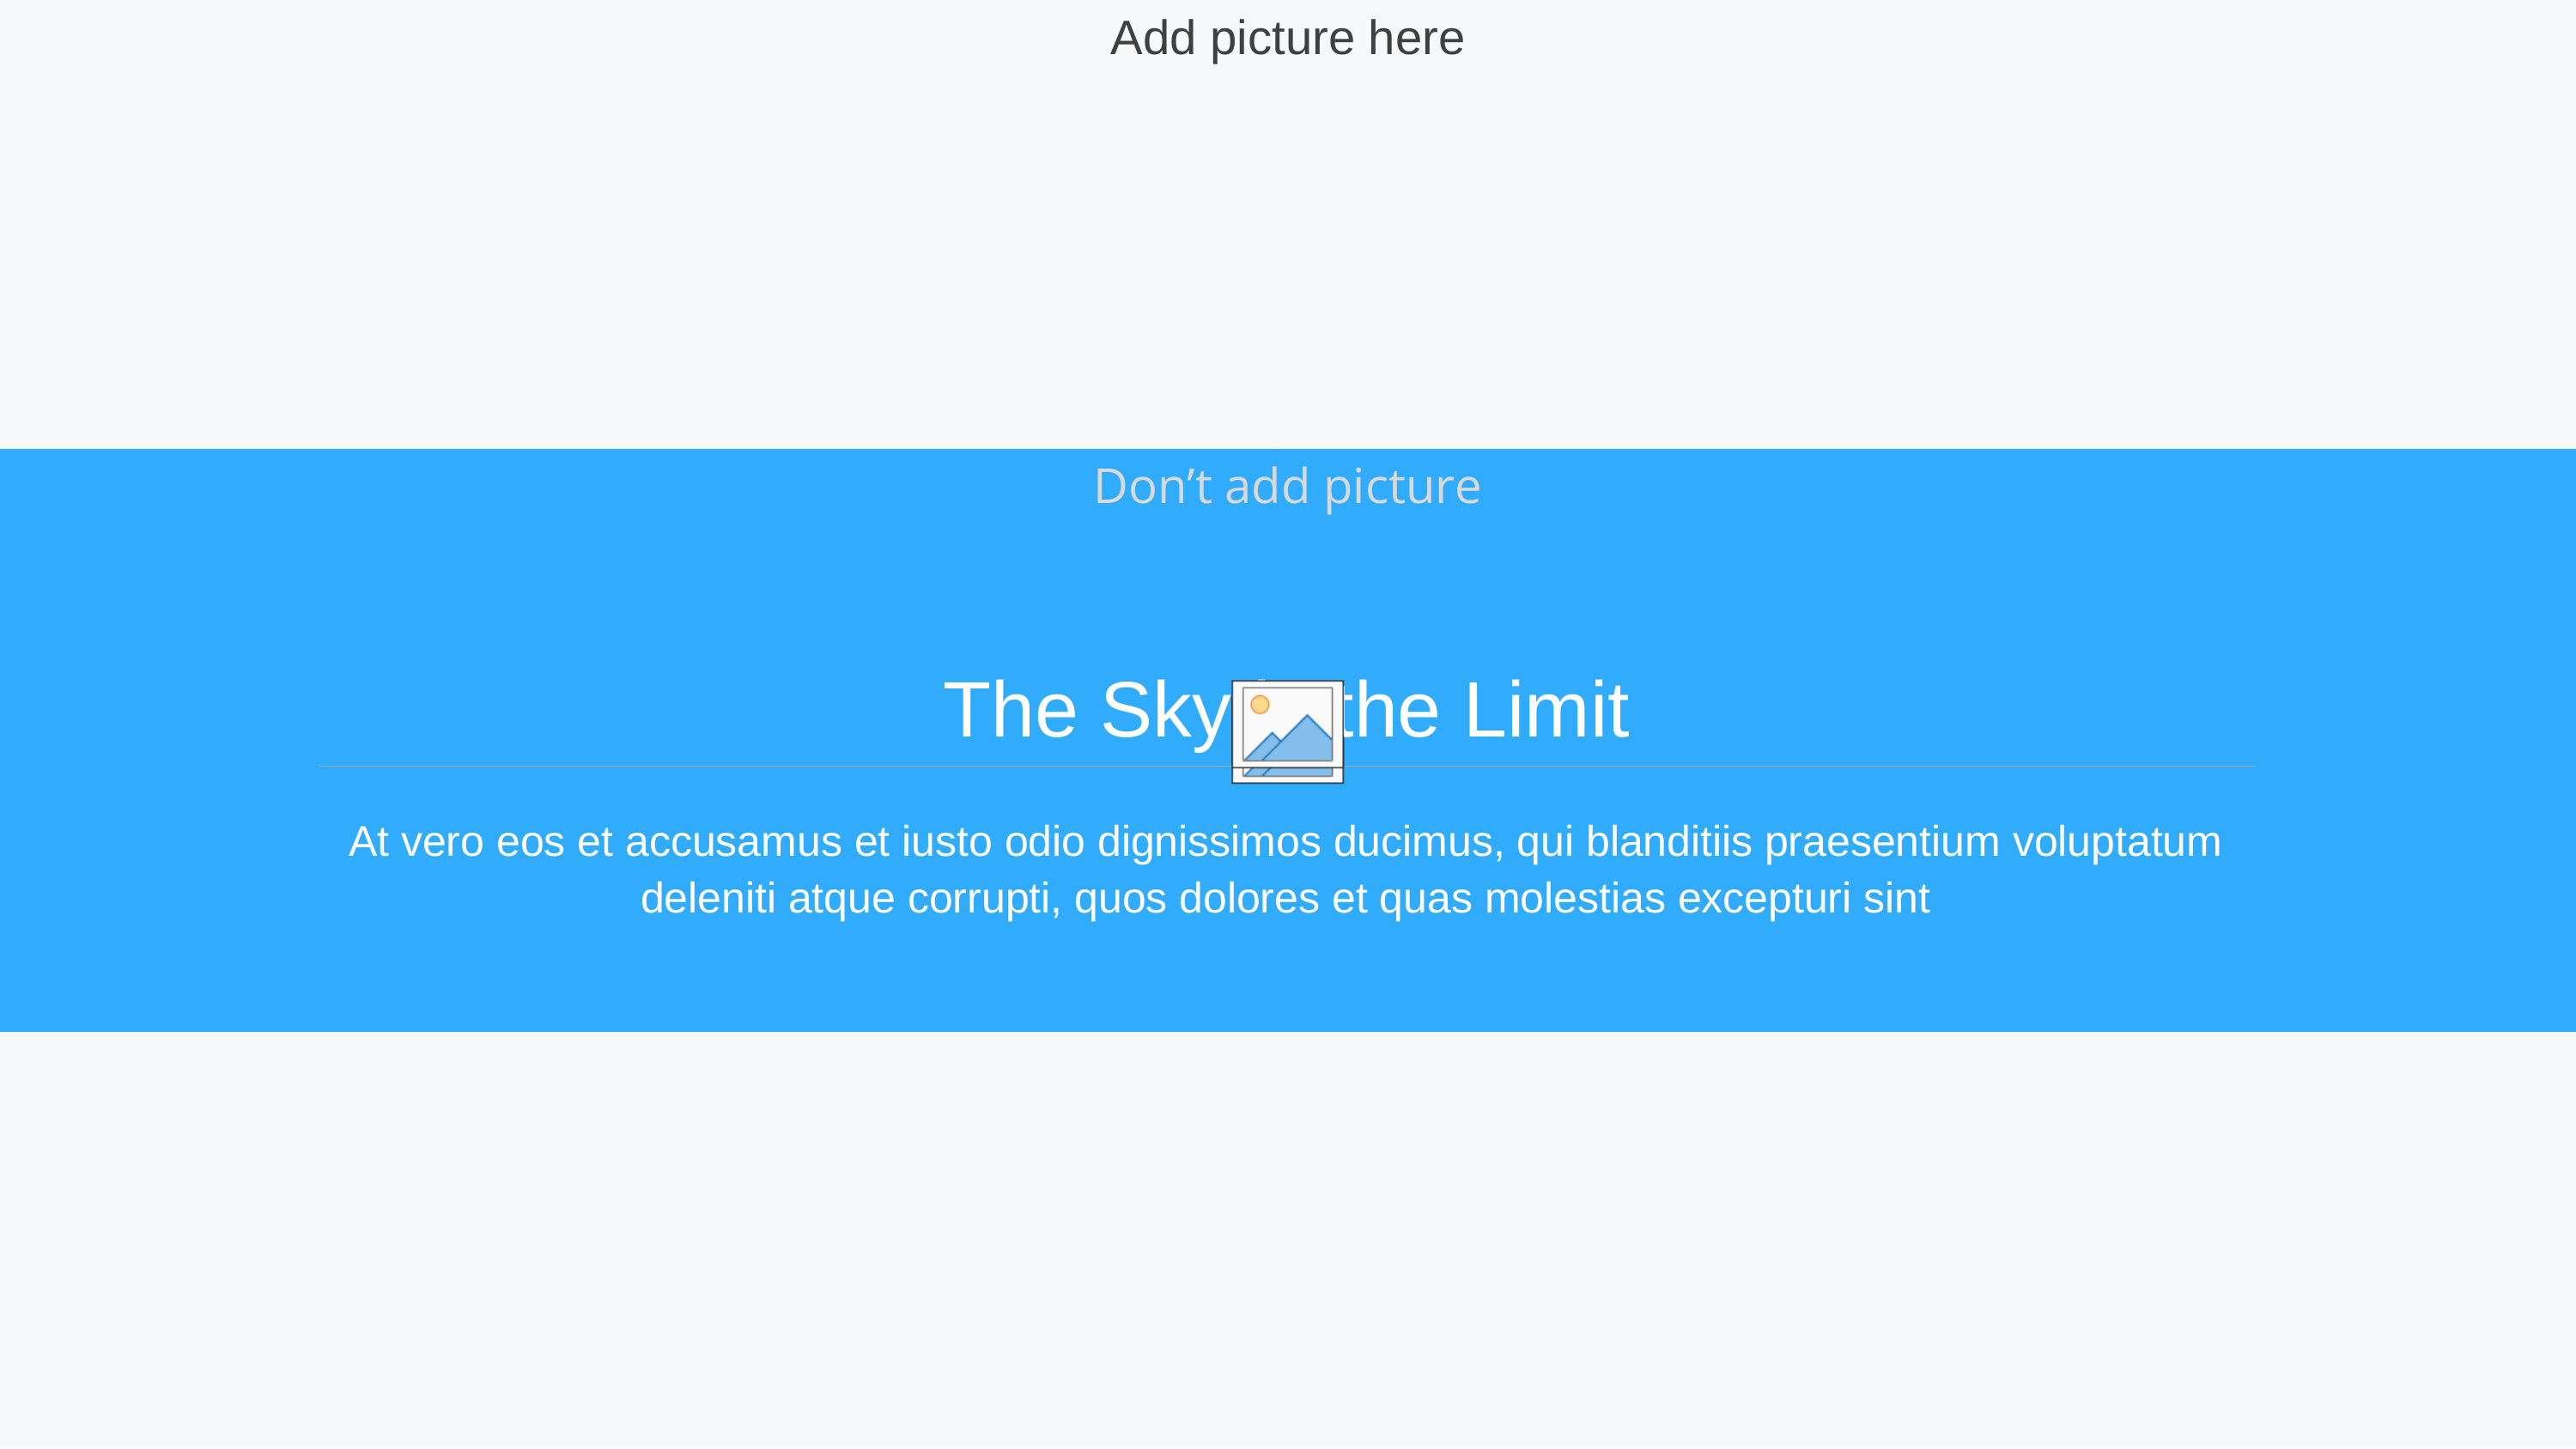

# The Sky is the Limit
At vero eos et accusamus et iusto odio dignissimos ducimus, qui blanditiis praesentium voluptatum deleniti atque corrupti, quos dolores et quas molestias excepturi sint